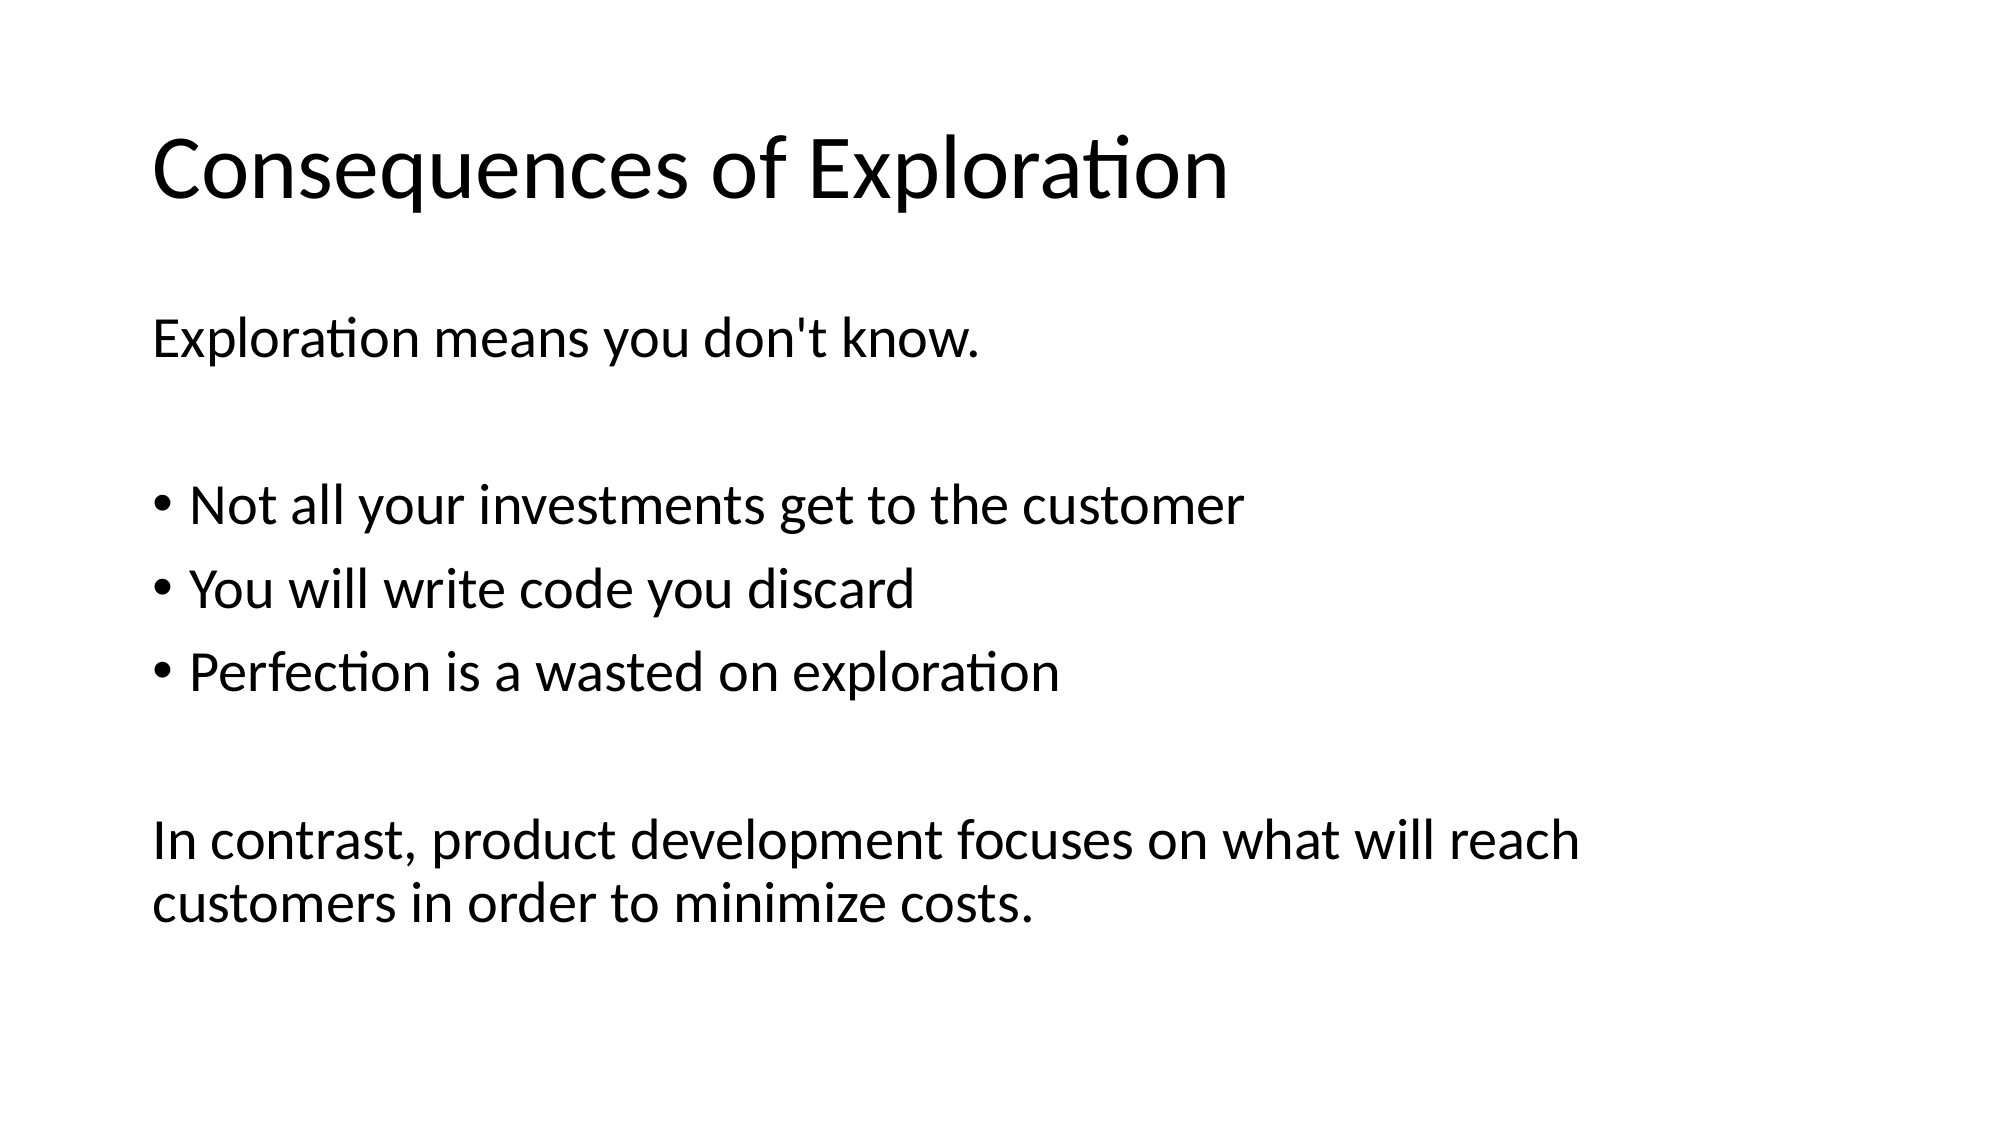

# Consequences of Exploration
Exploration means you don't know.

Not all your investments get to the customer
You will write code you discard
Perfection is a wasted on exploration

In contrast, product development focuses on what will reach customers in order to minimize costs.